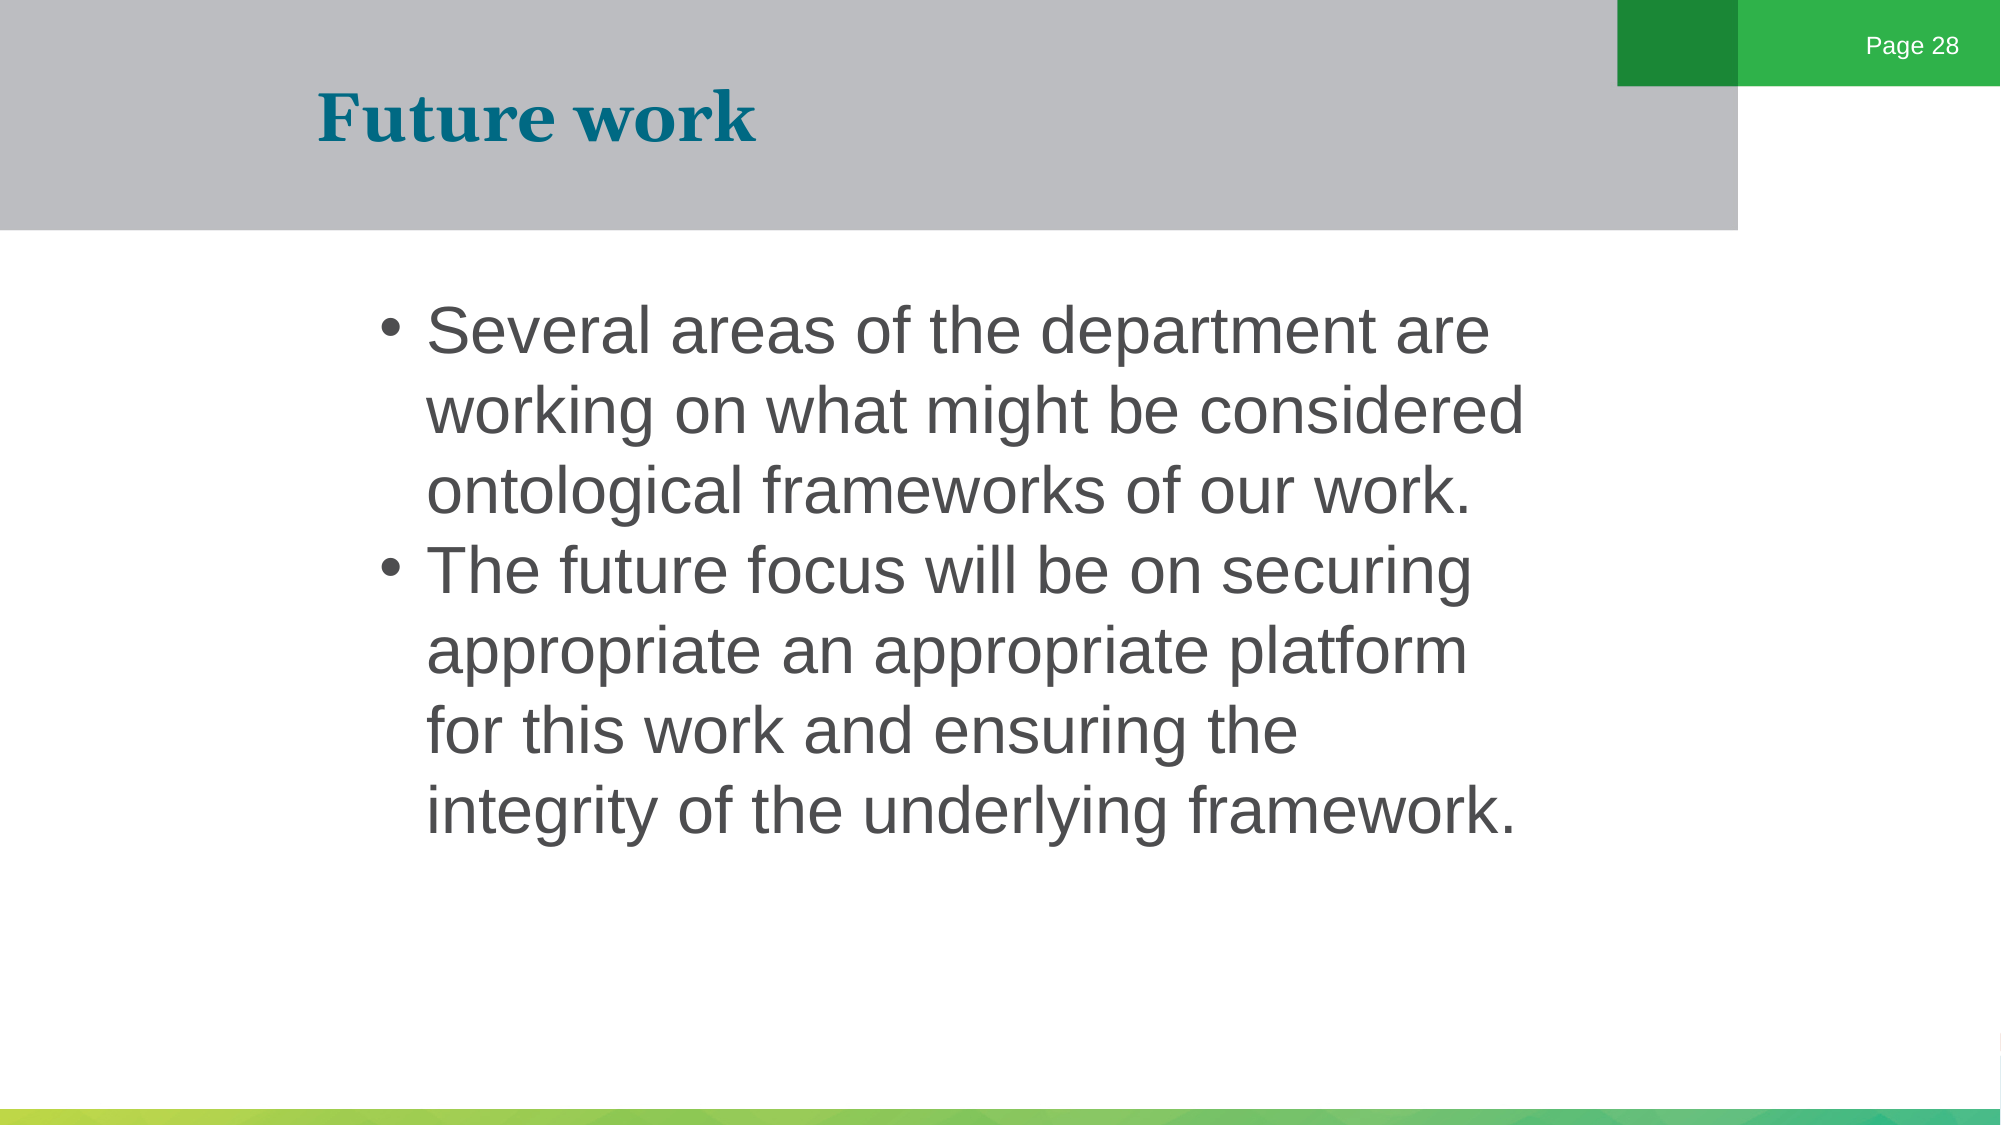

# Future work
Several areas of the department are working on what might be considered ontological frameworks of our work.
The future focus will be on securing appropriate an appropriate platform for this work and ensuring the integrity of the underlying framework.